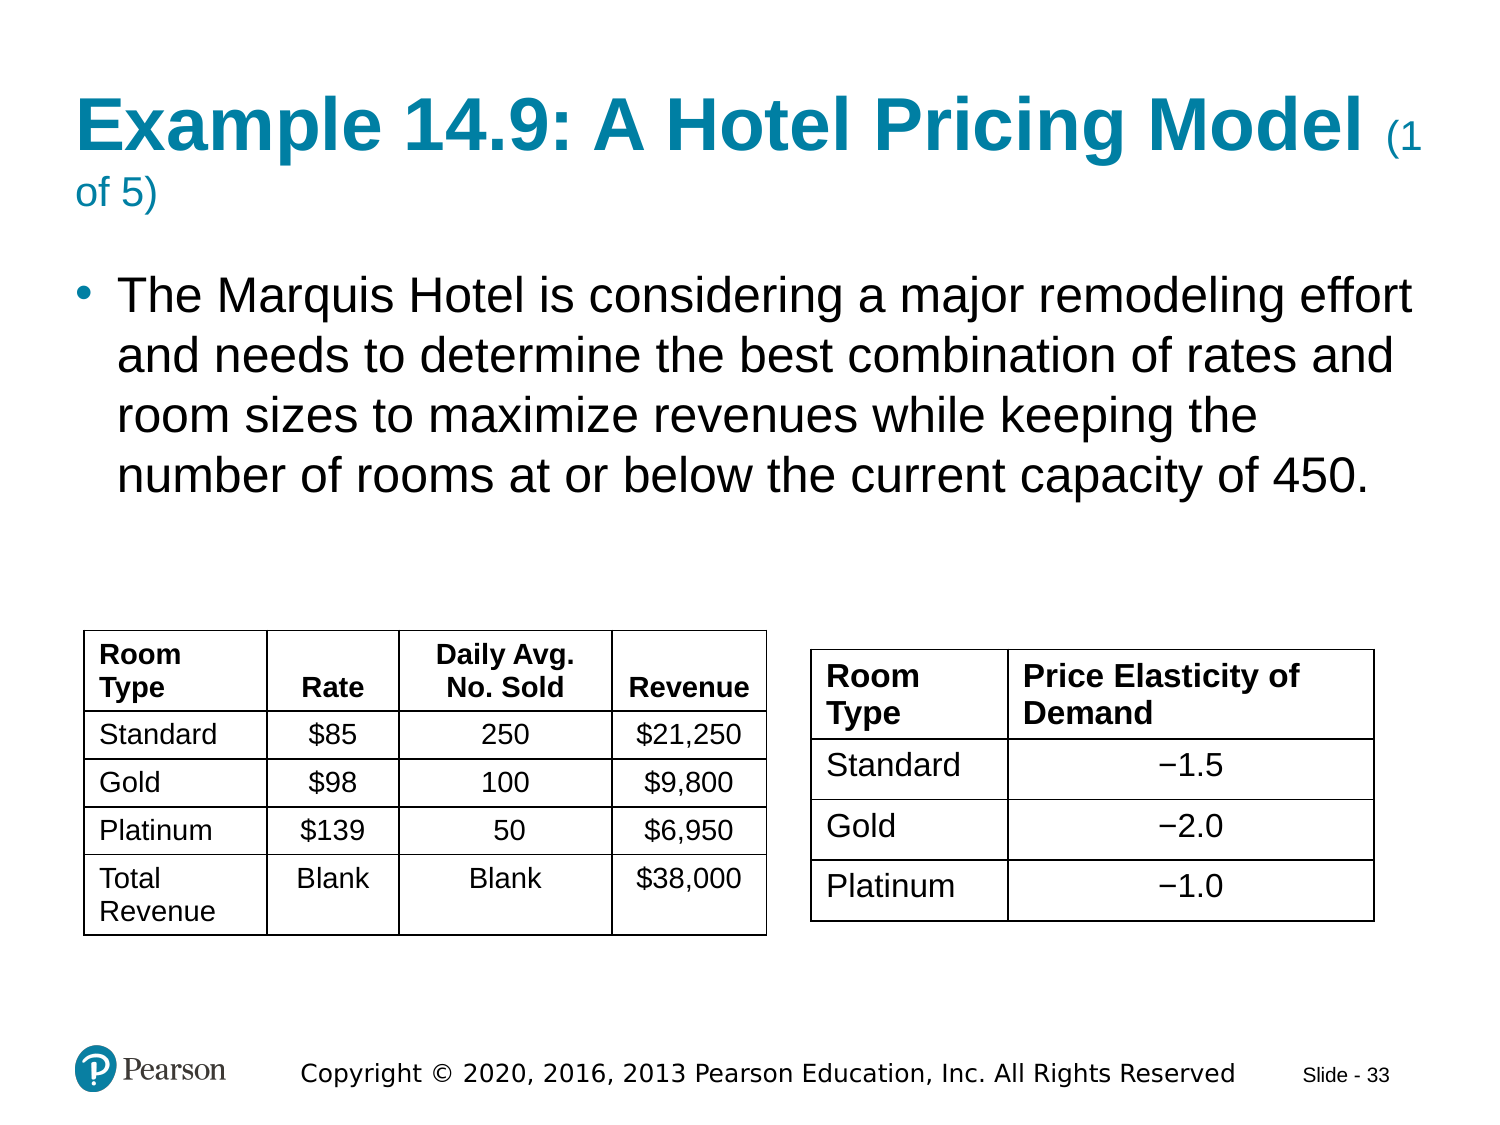

# Example 14.9: A Hotel Pricing Model (1 of 5)
The Marquis Hotel is considering a major remodeling effort and needs to determine the best combination of rates and room sizes to maximize revenues while keeping the number of rooms at or below the current capacity of 450.
| Room Type | Rate | Daily Avg. No. Sold | Revenue |
| --- | --- | --- | --- |
| Standard | $85 | 250 | $21,250 |
| Gold | $98 | 100 | $9,800 |
| Platinum | $139 | 50 | $6,950 |
| Total Revenue | Blank | Blank | $38,000 |
| Room Type | Price Elasticity of Demand |
| --- | --- |
| Standard | −1.5 |
| Gold | −2.0 |
| Platinum | −1.0 |